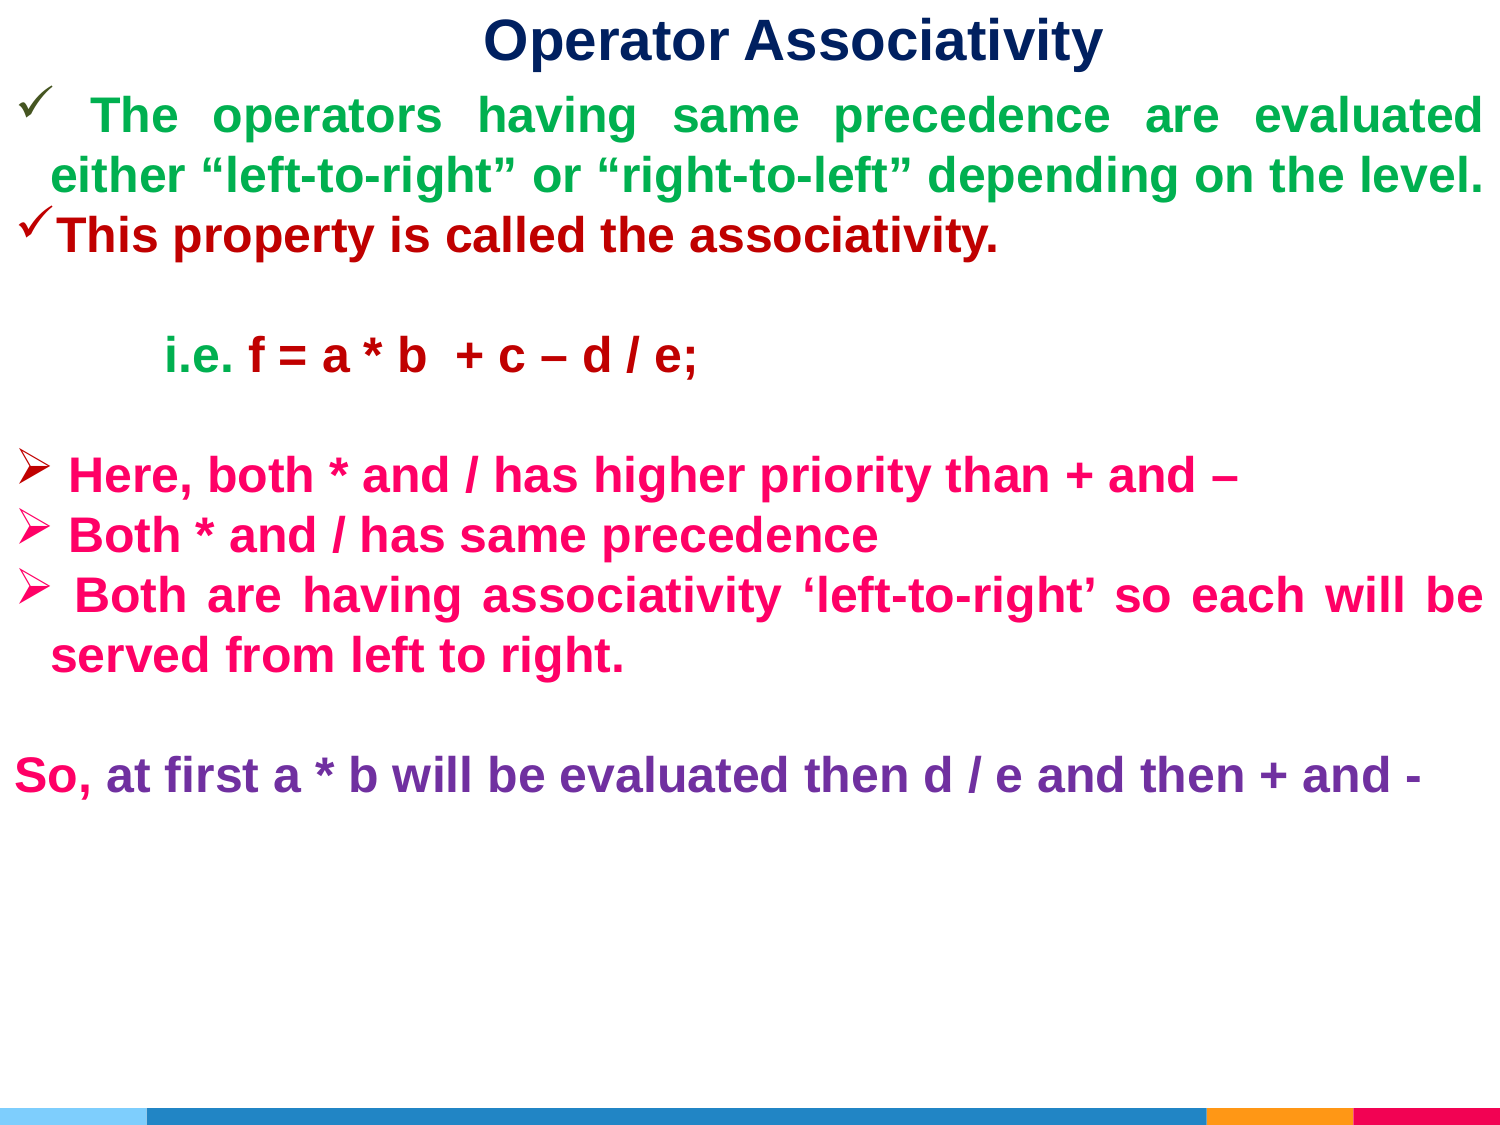

# Operator Associativity

 The operators having same precedence are evaluated either “left-to-right” or “right-to-left” depending on the level.
This property is called the associativity.

	i.e. f = a * b  + c – d / e;

 Here, both * and / has higher priority than + and –
 Both * and / has same precedence
 Both are having associativity ‘left-to-right’ so each will be served from left to right.

So, at first a * b will be evaluated then d / e and then + and -